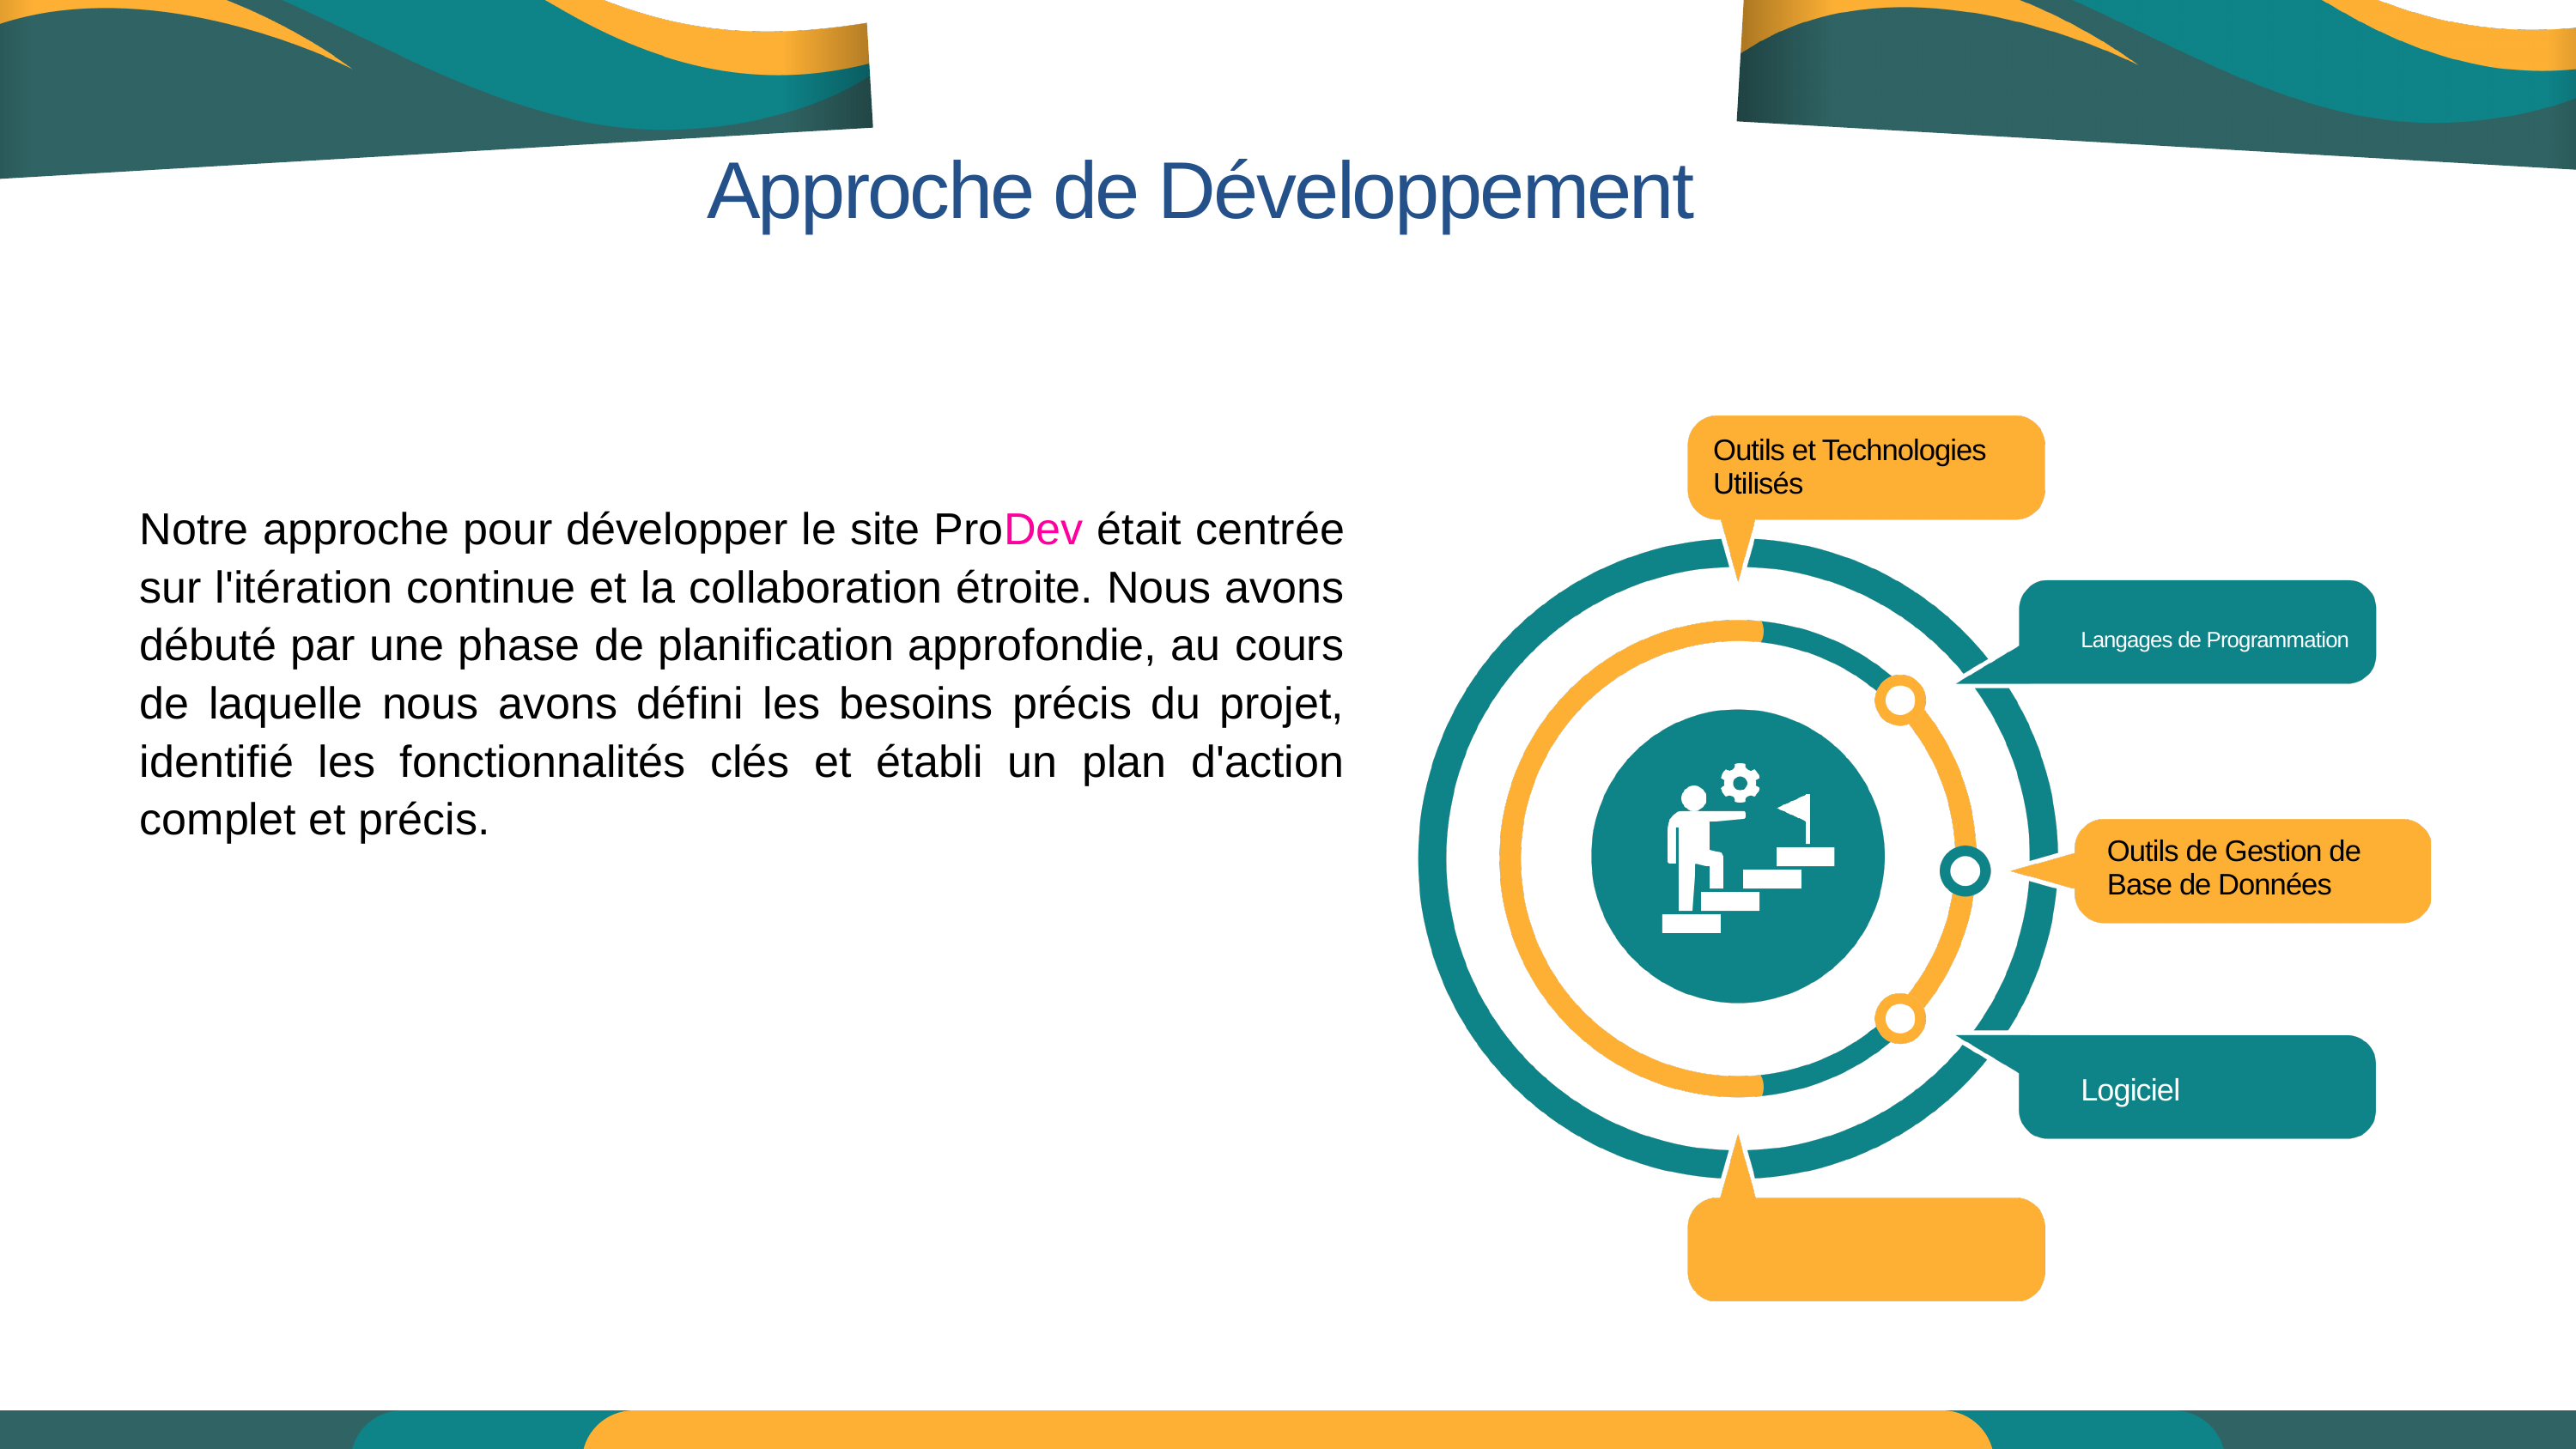

Approche de Développement

Outils et Technologies Utilisés
Notre approche pour développer le site ProDev était centrée sur l'itération continue et la collaboration étroite. Nous avons débuté par une phase de planification approfondie, au cours de laquelle nous avons défini les besoins précis du projet, identifié les fonctionnalités clés et établi un plan d'action complet et précis.
Langages de Programmation

Outils de Gestion de Base de Données
Logiciel